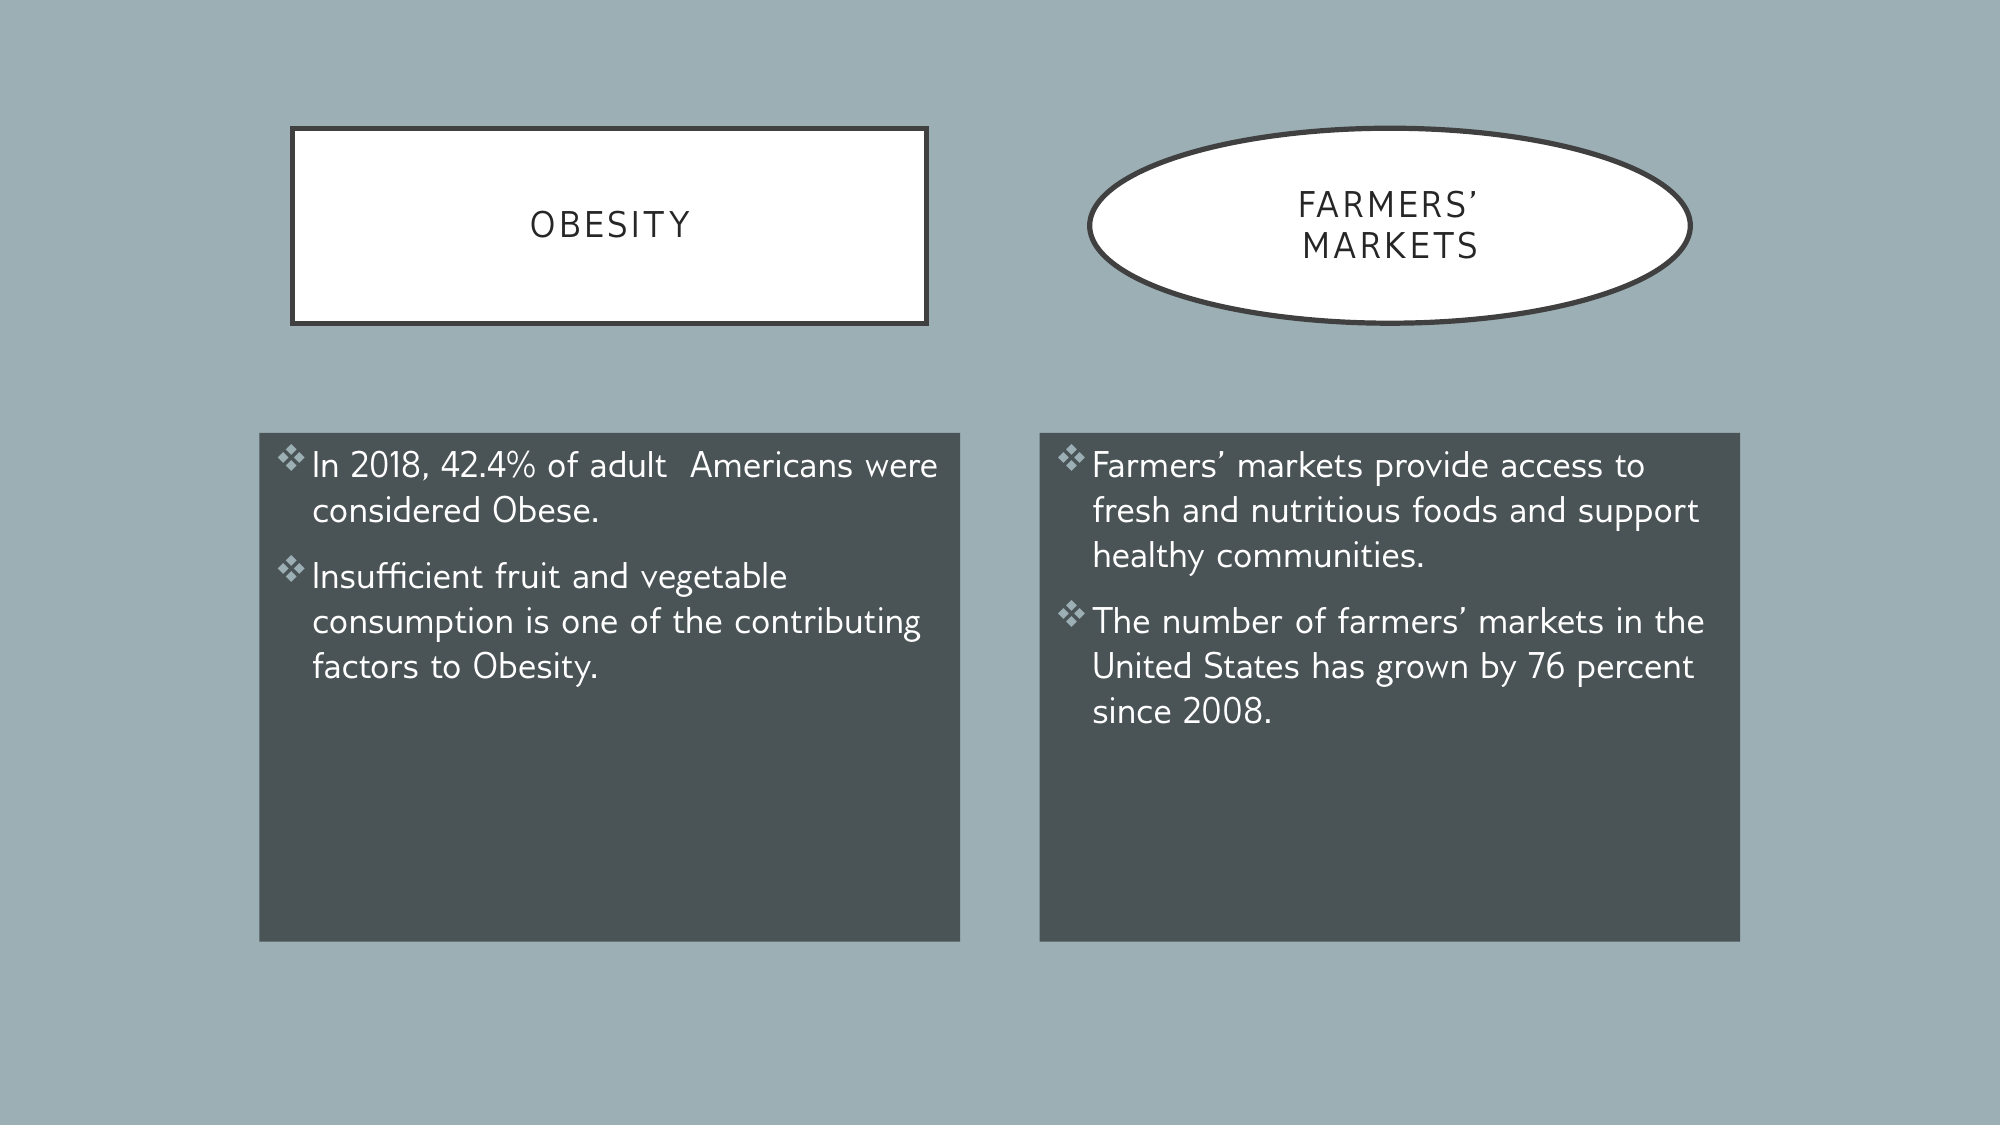

# Obesity
Farmers’ Markets
In 2018, 42.4% of adult  Americans were considered Obese.
Insufficient fruit and vegetable consumption is one of the contributing factors to Obesity.

Farmers’ markets provide access to fresh and nutritious foods and support healthy communities.
The number of farmers’ markets in the United States has grown by 76 percent since 2008.